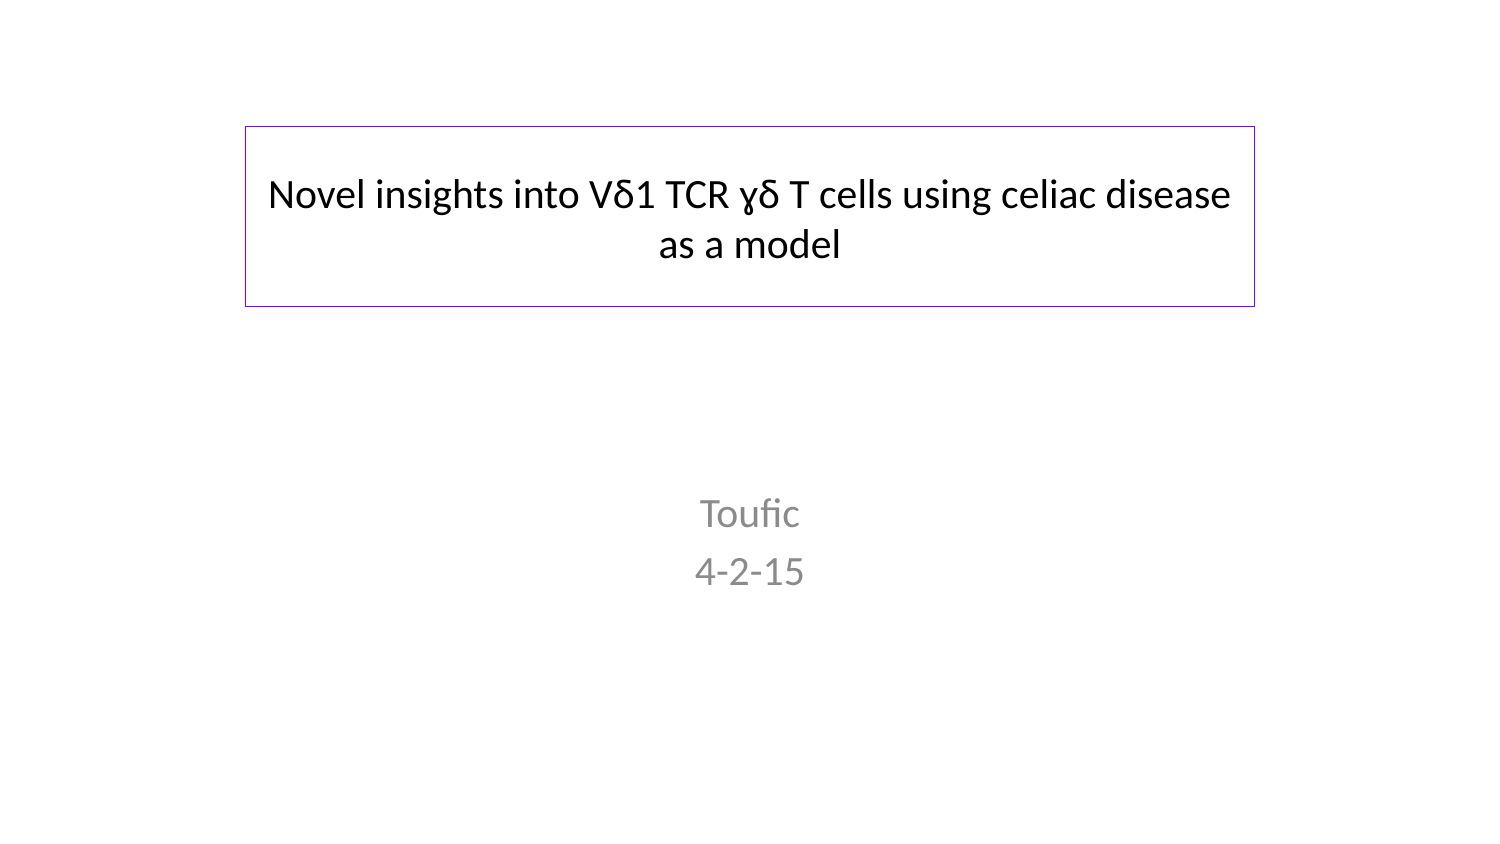

Novel insights into Vδ1 TCR ɣδ T cells using celiac disease as a model
Toufic
4-2-15